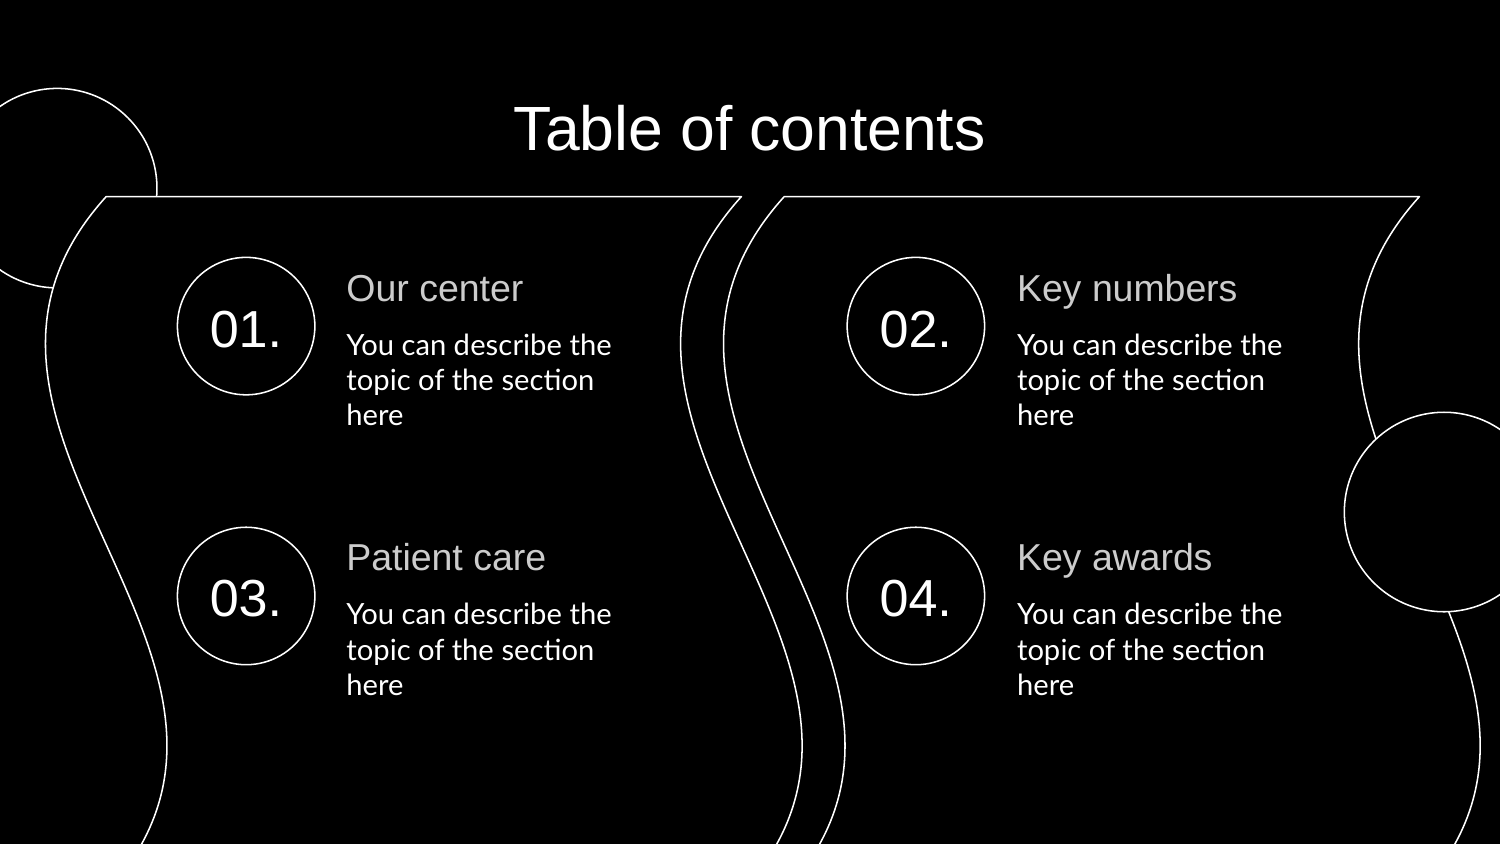

Table of contents

# Our center
Key numbers
01.
02.
You can describe the topic of the section here
You can describe the topic of the section here

Patient care
Key awards
03.
04.
You can describe the topic of the section here
You can describe the topic of the section here